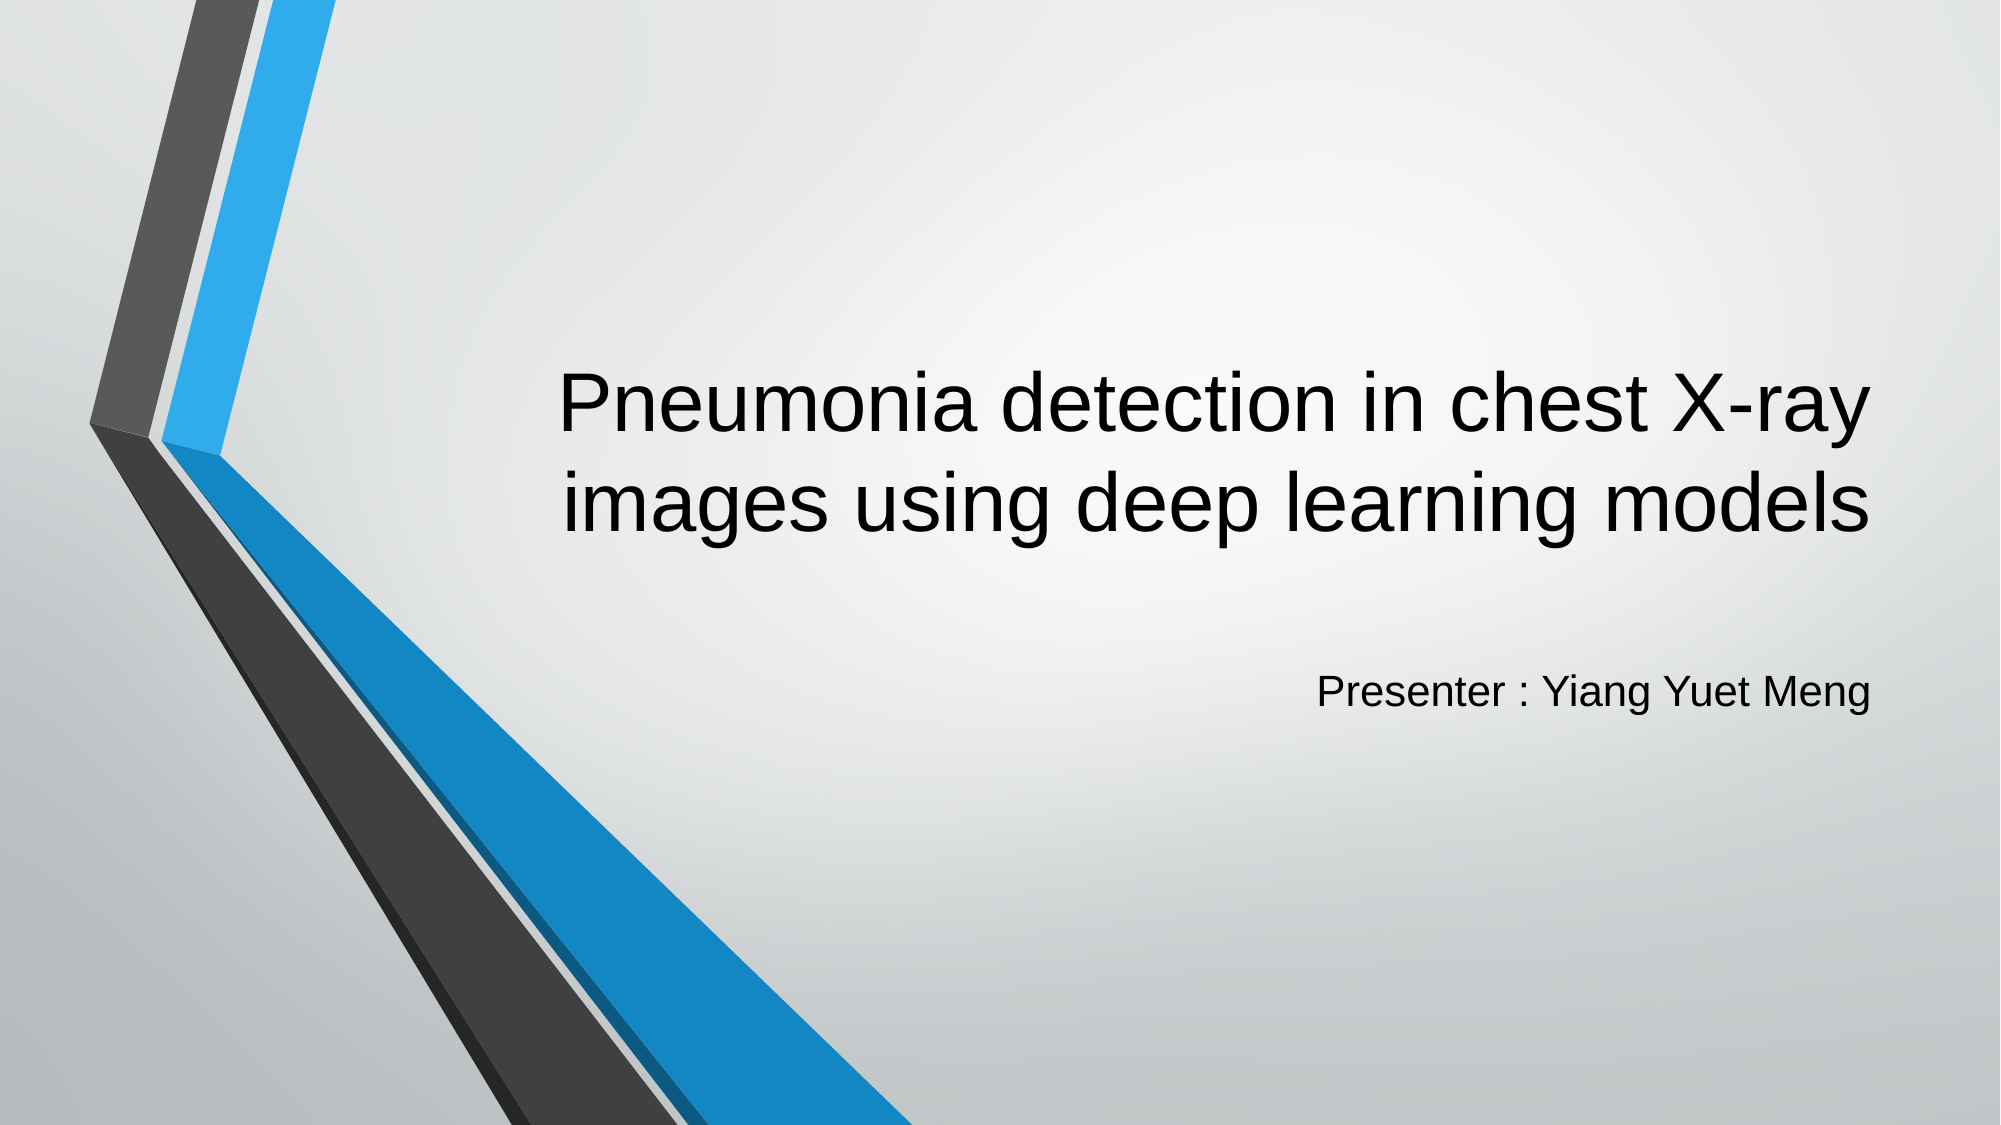

# Pneumonia detection in chest X-ray images using deep learning models
Presenter : Yiang Yuet Meng